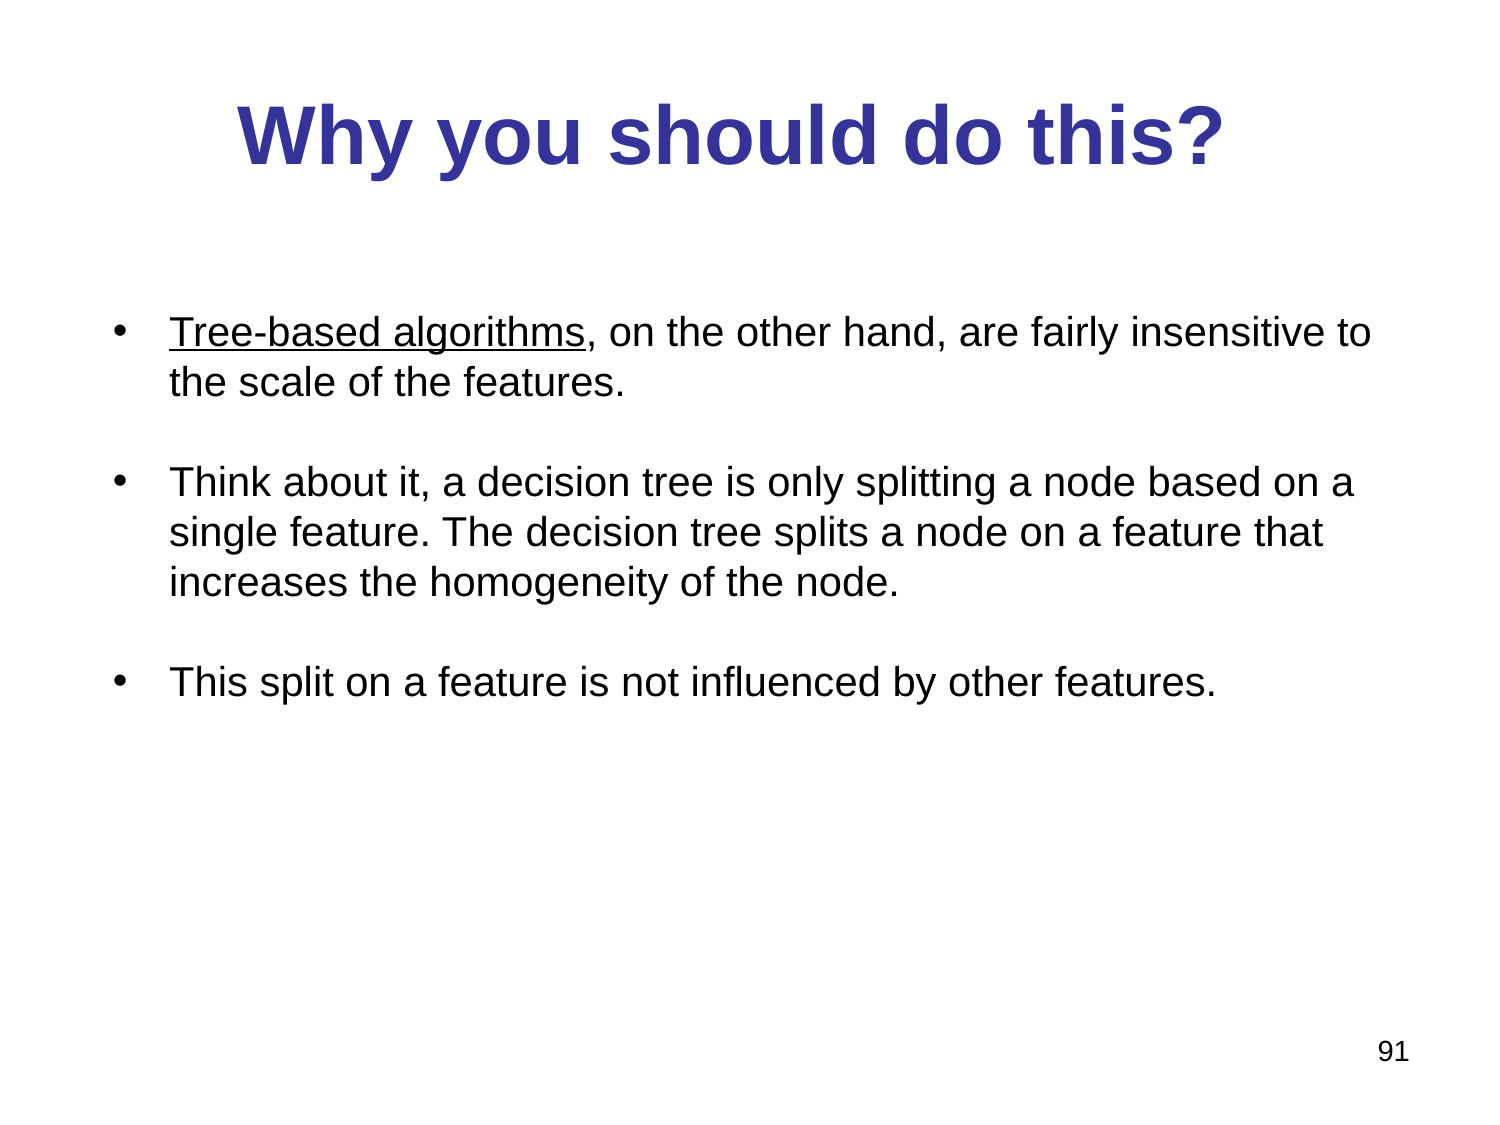

# Why you should do this?

Tree-based algorithms, on the other hand, are fairly insensitive to the scale of the features.

Think about it, a decision tree is only splitting a node based on a single feature. The decision tree splits a node on a feature that increases the homogeneity of the node.

This split on a feature is not influenced by other features.
91